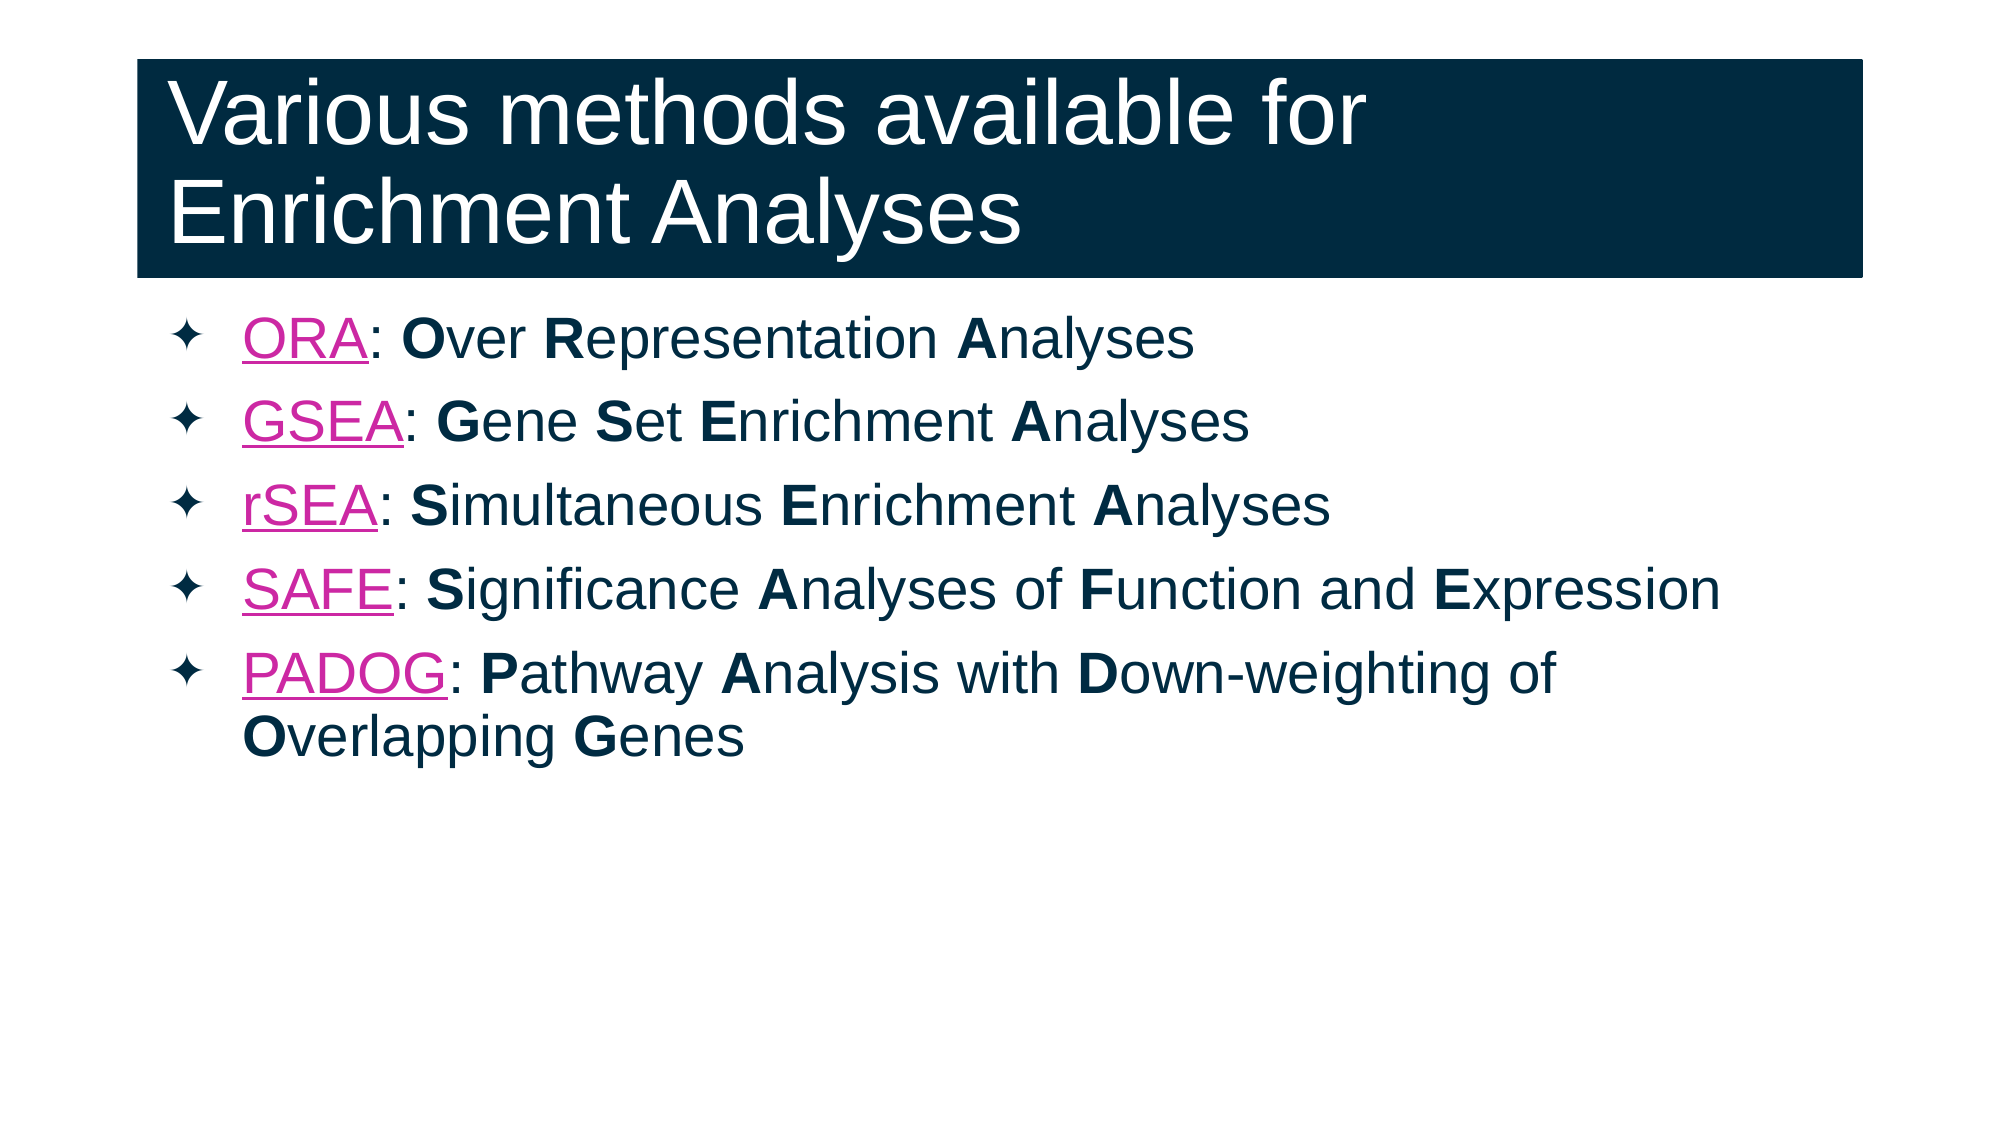

# Various methods available for Enrichment Analyses
ORA: Over Representation Analyses
GSEA: Gene Set Enrichment Analyses
rSEA: Simultaneous Enrichment Analyses
SAFE: Significance Analyses of Function and Expression
PADOG: Pathway Analysis with Down-weighting of Overlapping Genes